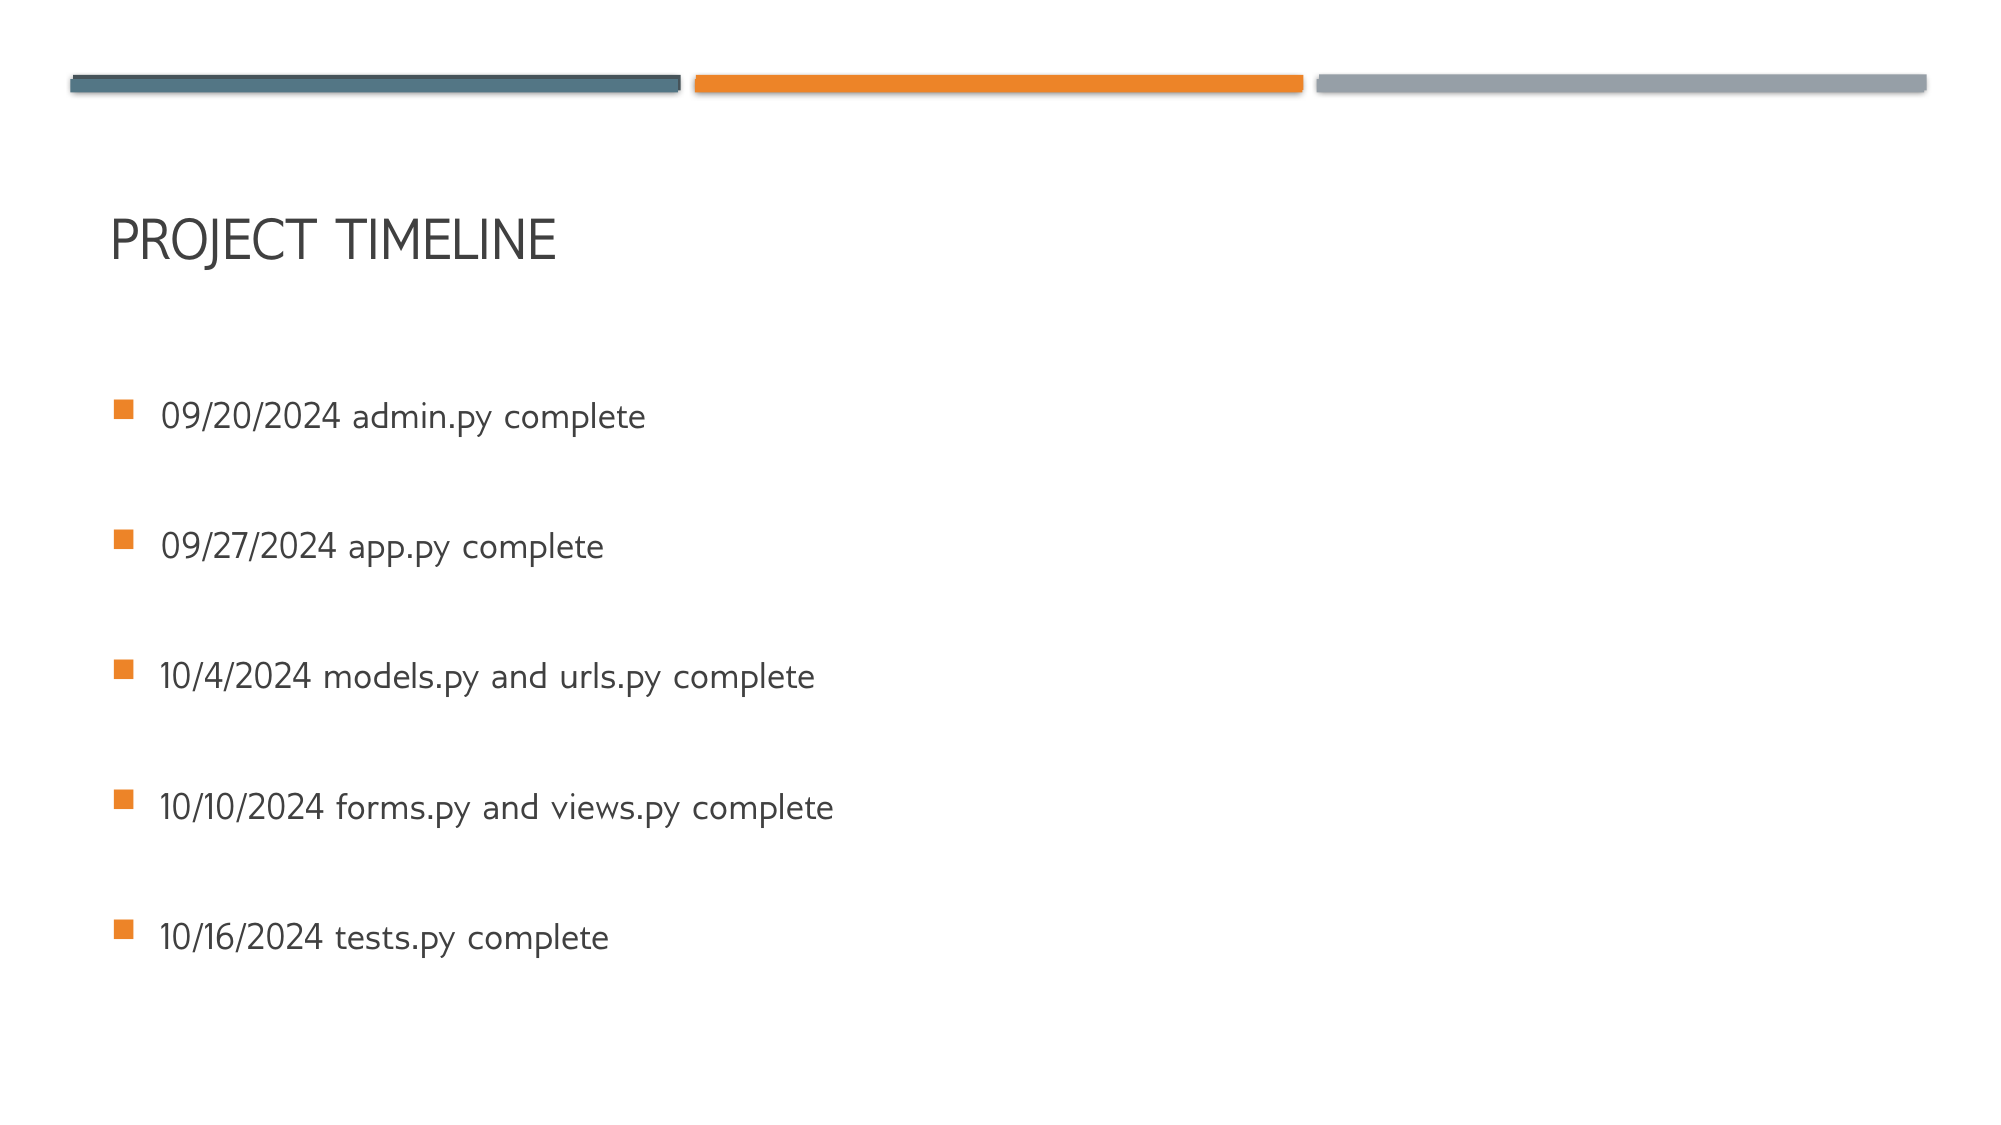

# Project TIMELINE
09/20/2024 admin.py complete

09/27/2024 app.py complete

10/4/2024 models.py and urls.py complete

10/10/2024 forms.py and views.py complete

10/16/2024 tests.py complete